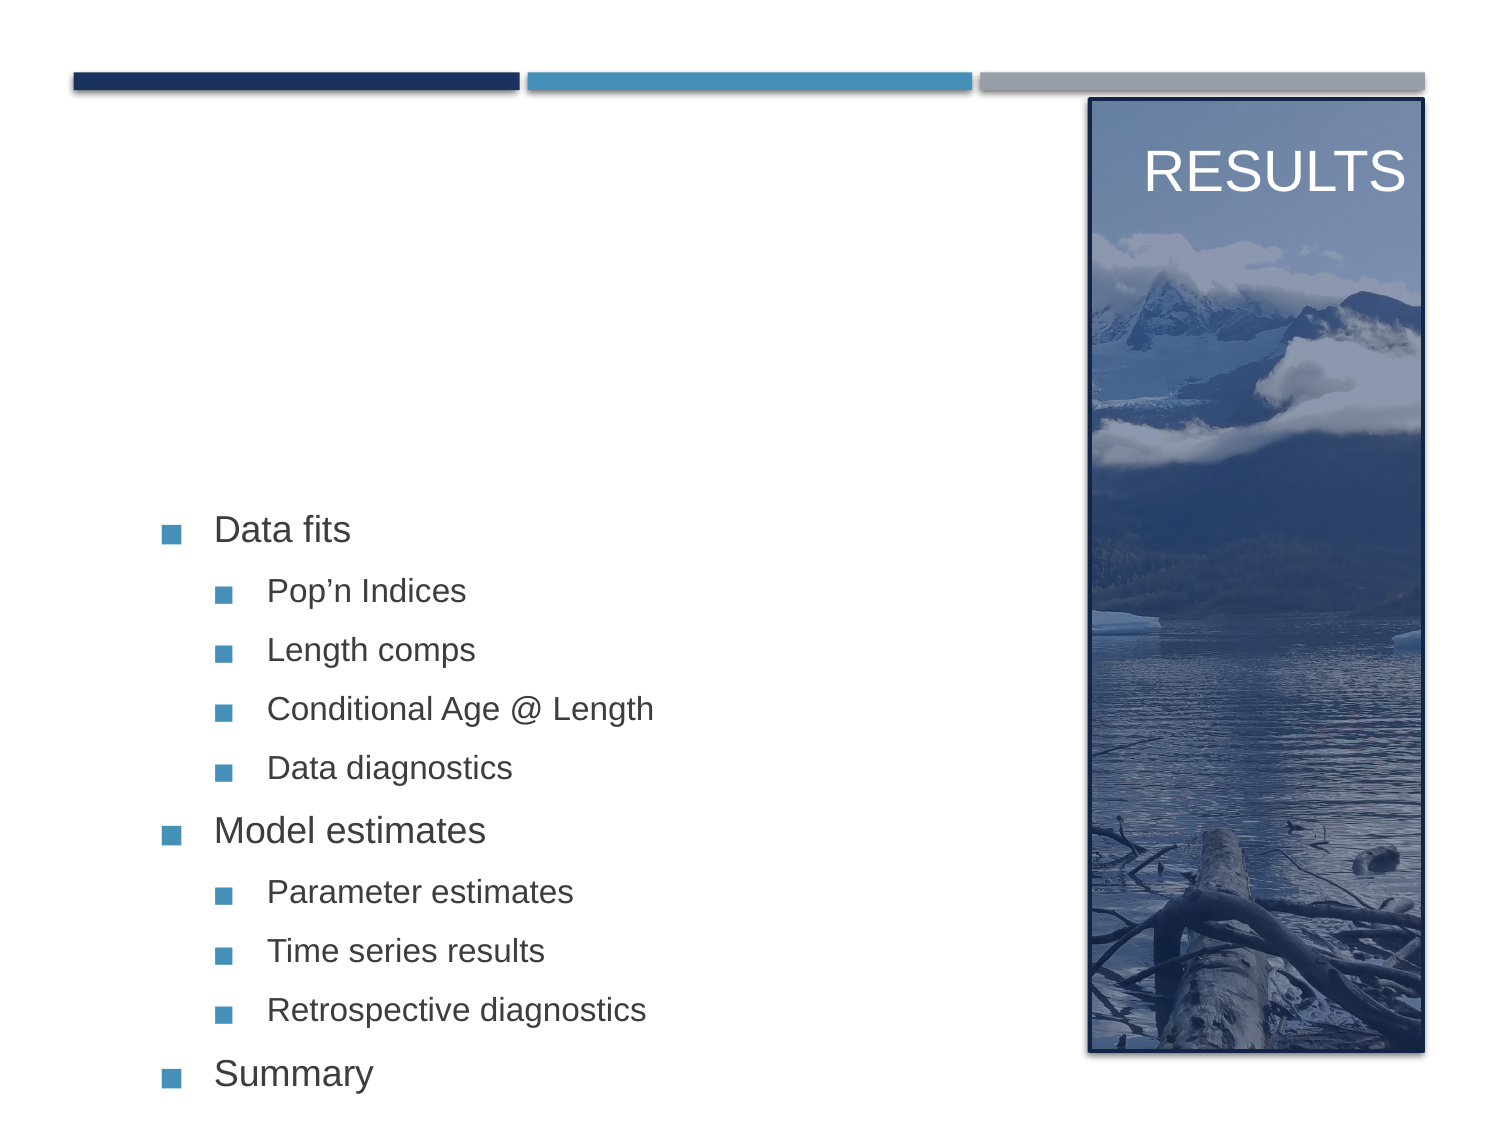

# results

Data fits
Pop’n Indices
Length comps
Conditional Age @ Length
Data diagnostics
Model estimates
Parameter estimates
Time series results
Retrospective diagnostics
Summary